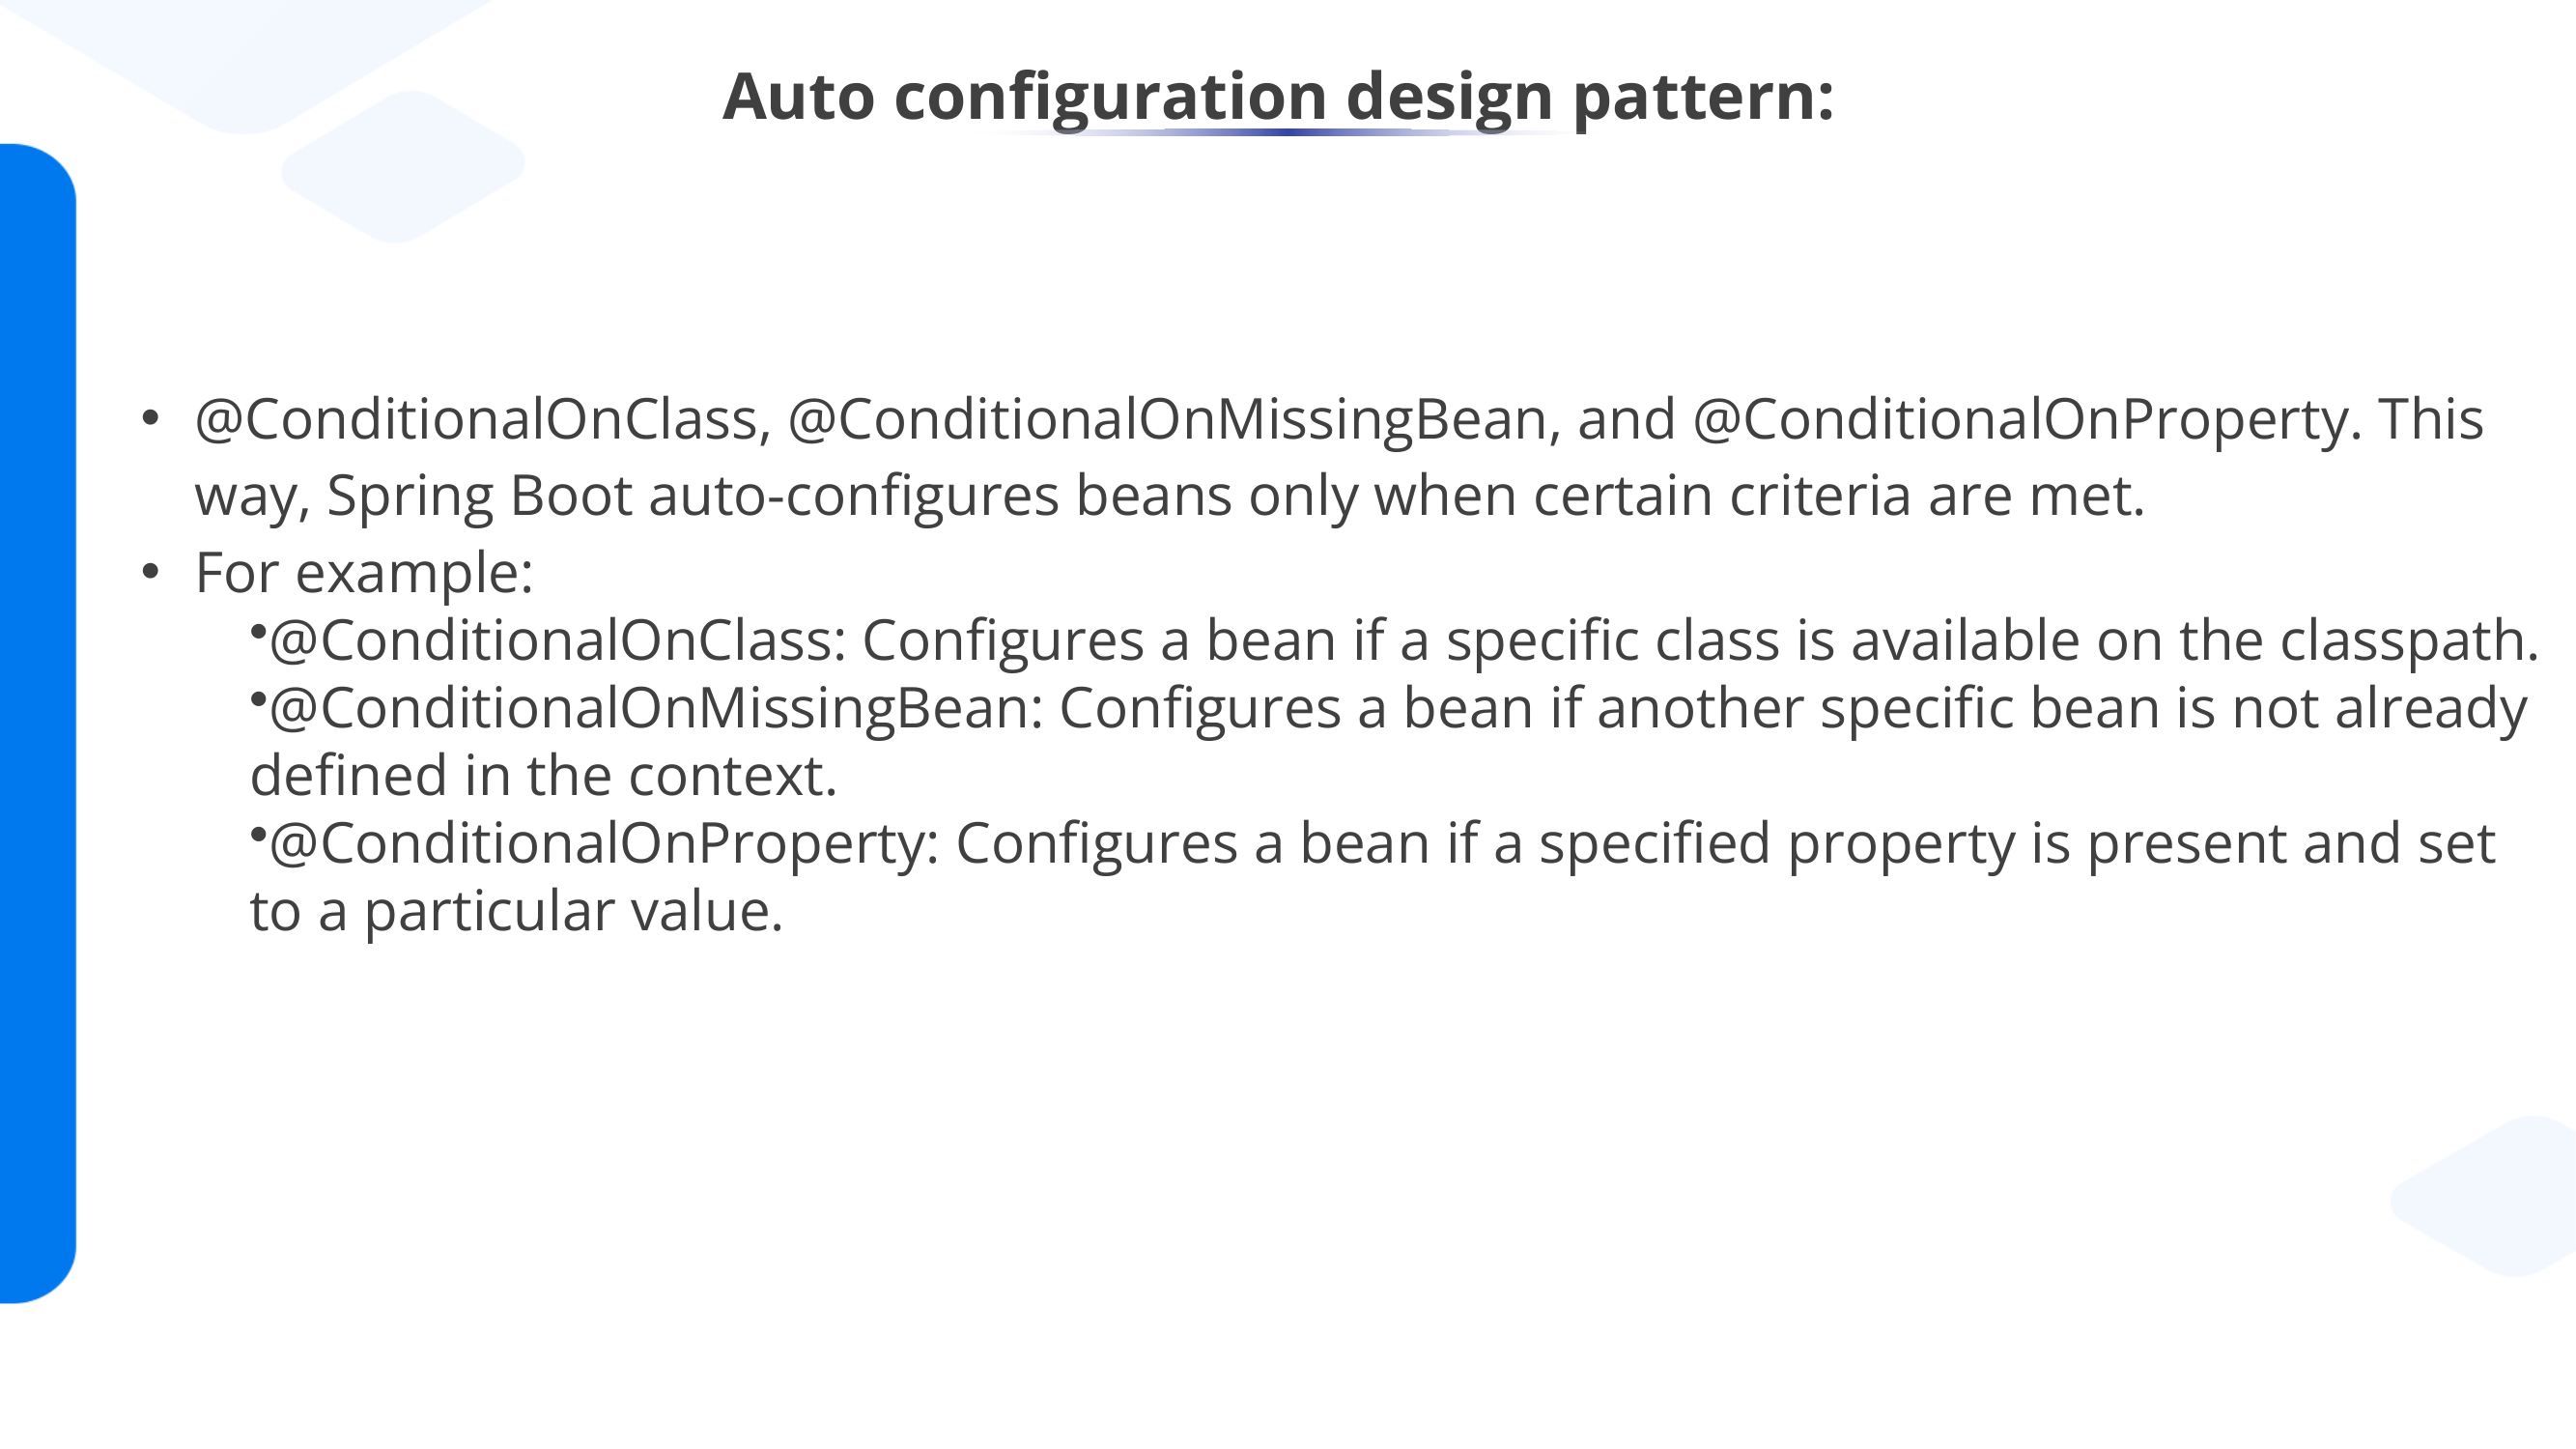

# Auto configuration design pattern:

@ConditionalOnClass, @ConditionalOnMissingBean, and @ConditionalOnProperty. This way, Spring Boot auto-configures beans only when certain criteria are met.
For example:
@ConditionalOnClass: Configures a bean if a specific class is available on the classpath.
@ConditionalOnMissingBean: Configures a bean if another specific bean is not already defined in the context.
@ConditionalOnProperty: Configures a bean if a specified property is present and set to a particular value.